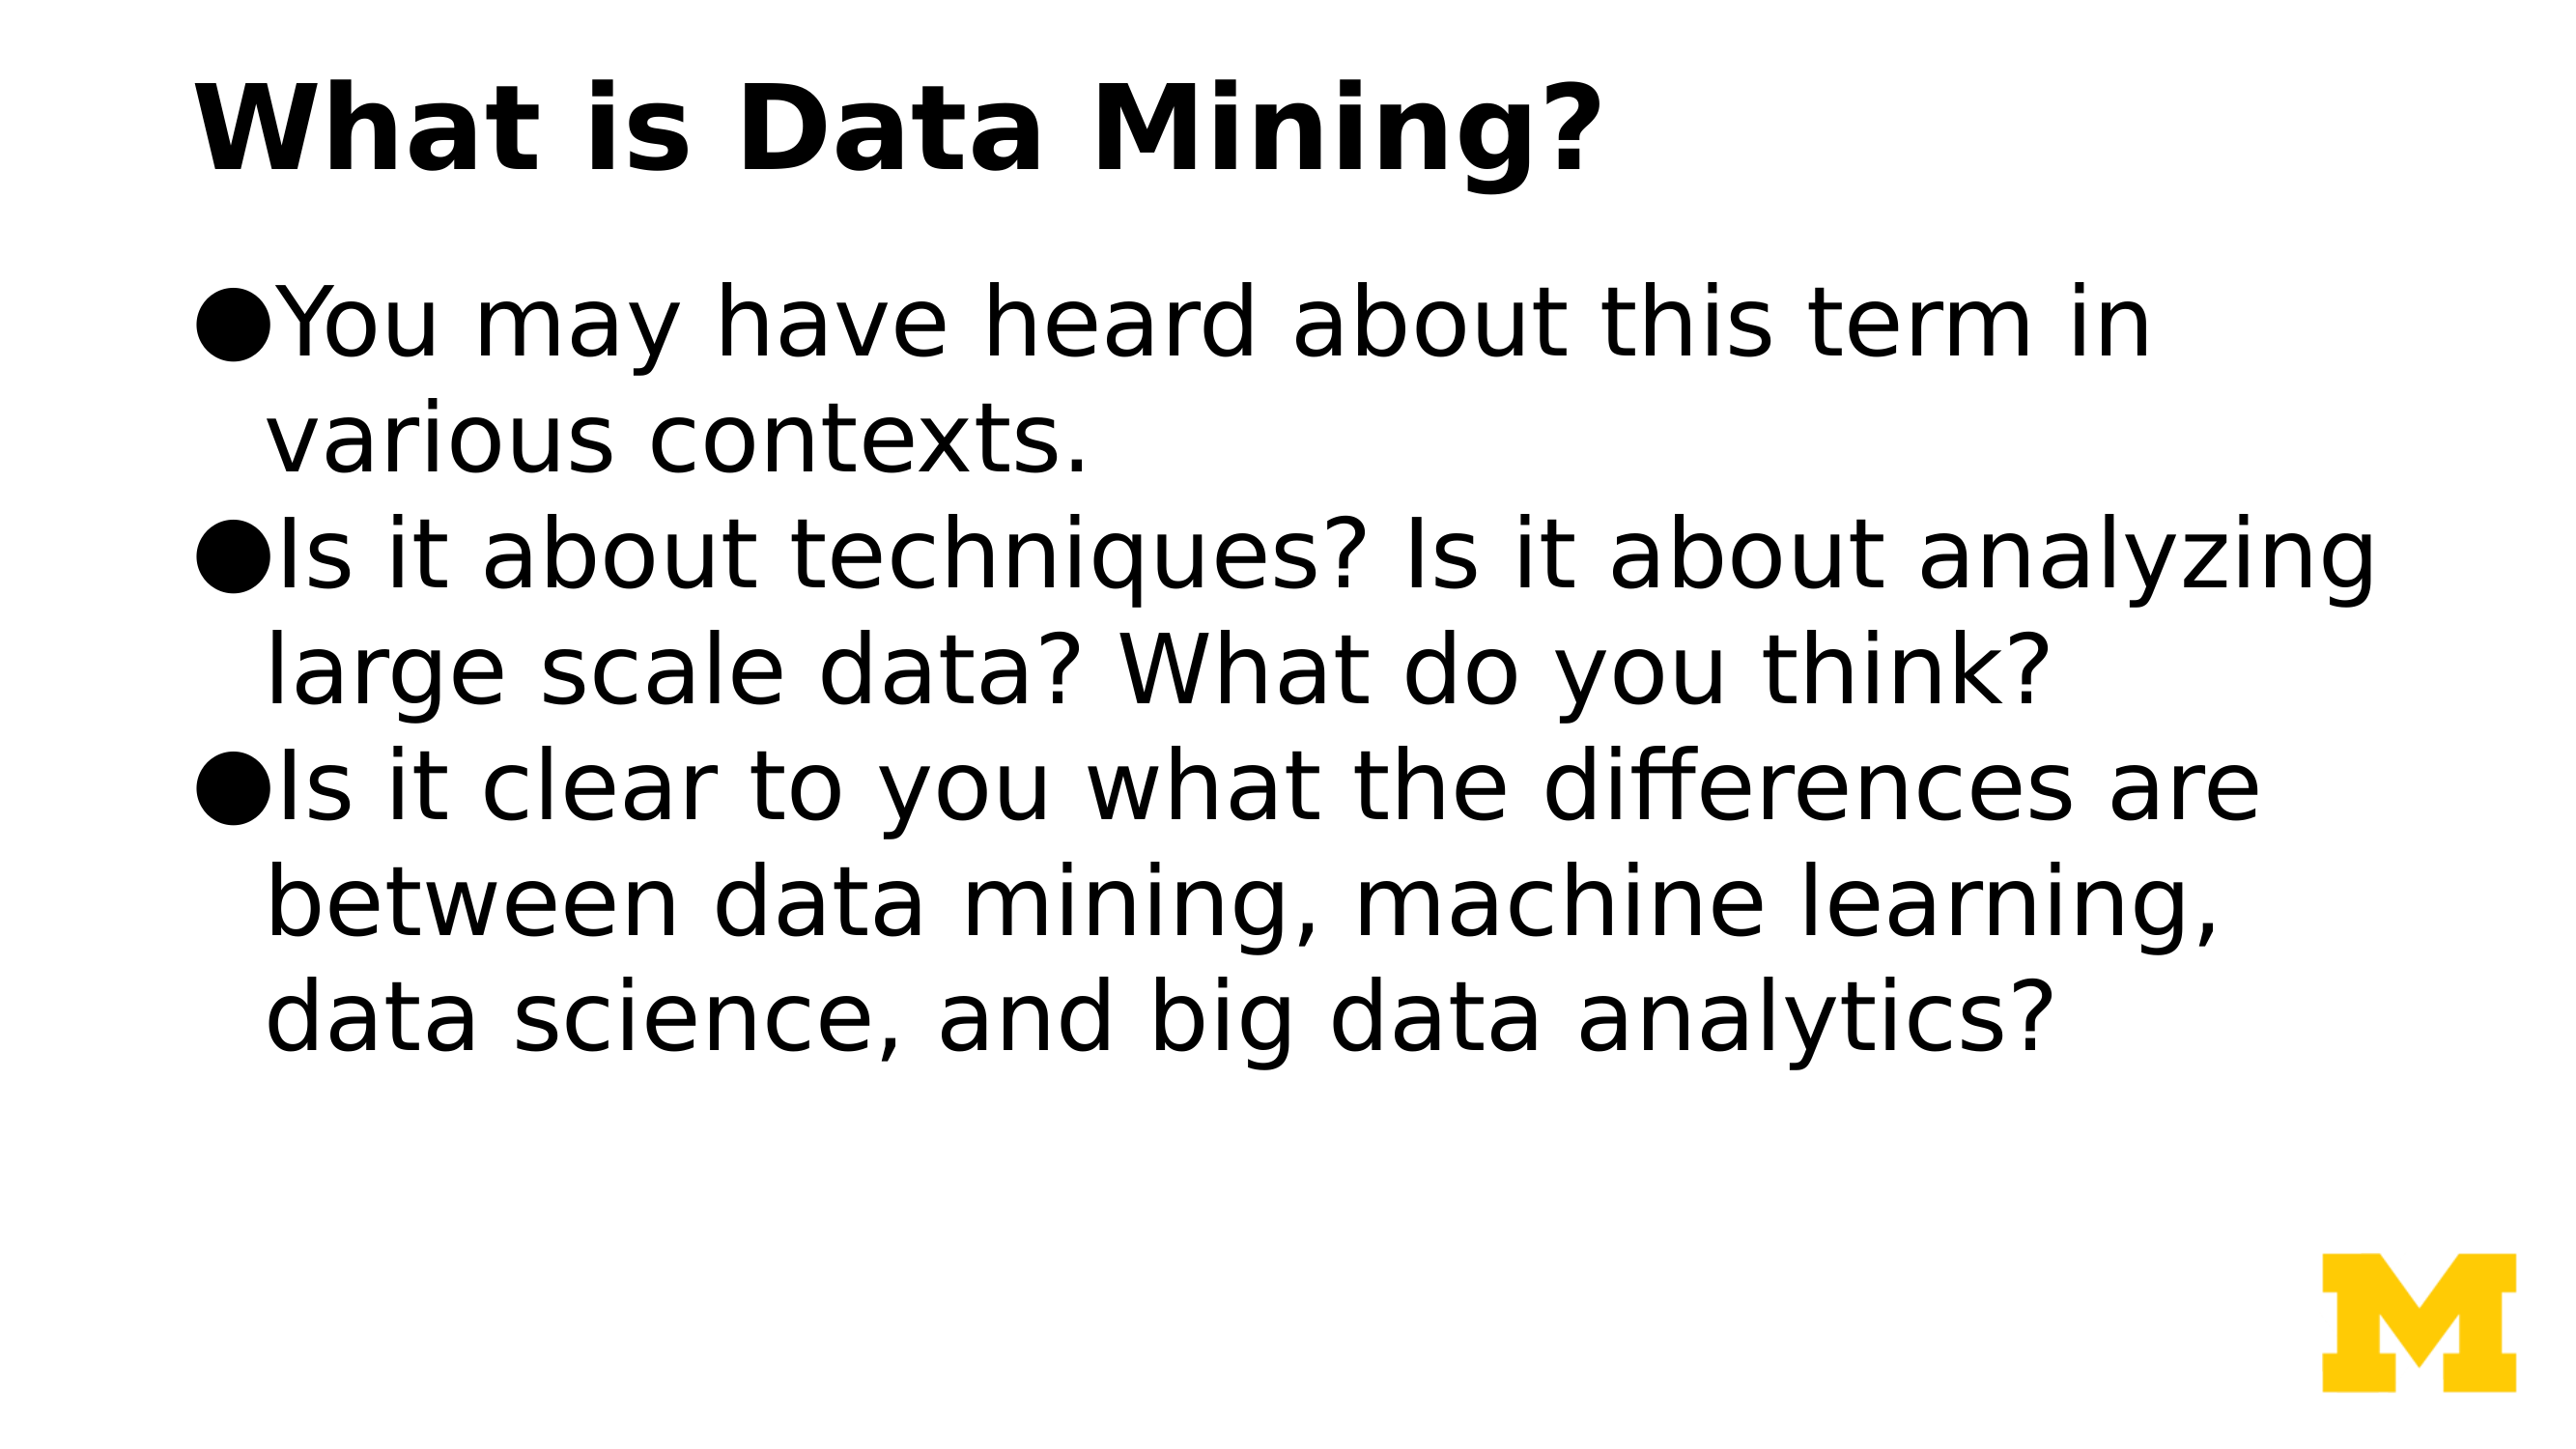

# What is Data Mining?
You may have heard about this term in various contexts.
Is it about techniques? Is it about analyzing large scale data? What do you think?
Is it clear to you what the differences are between data mining, machine learning, data science, and big data analytics?